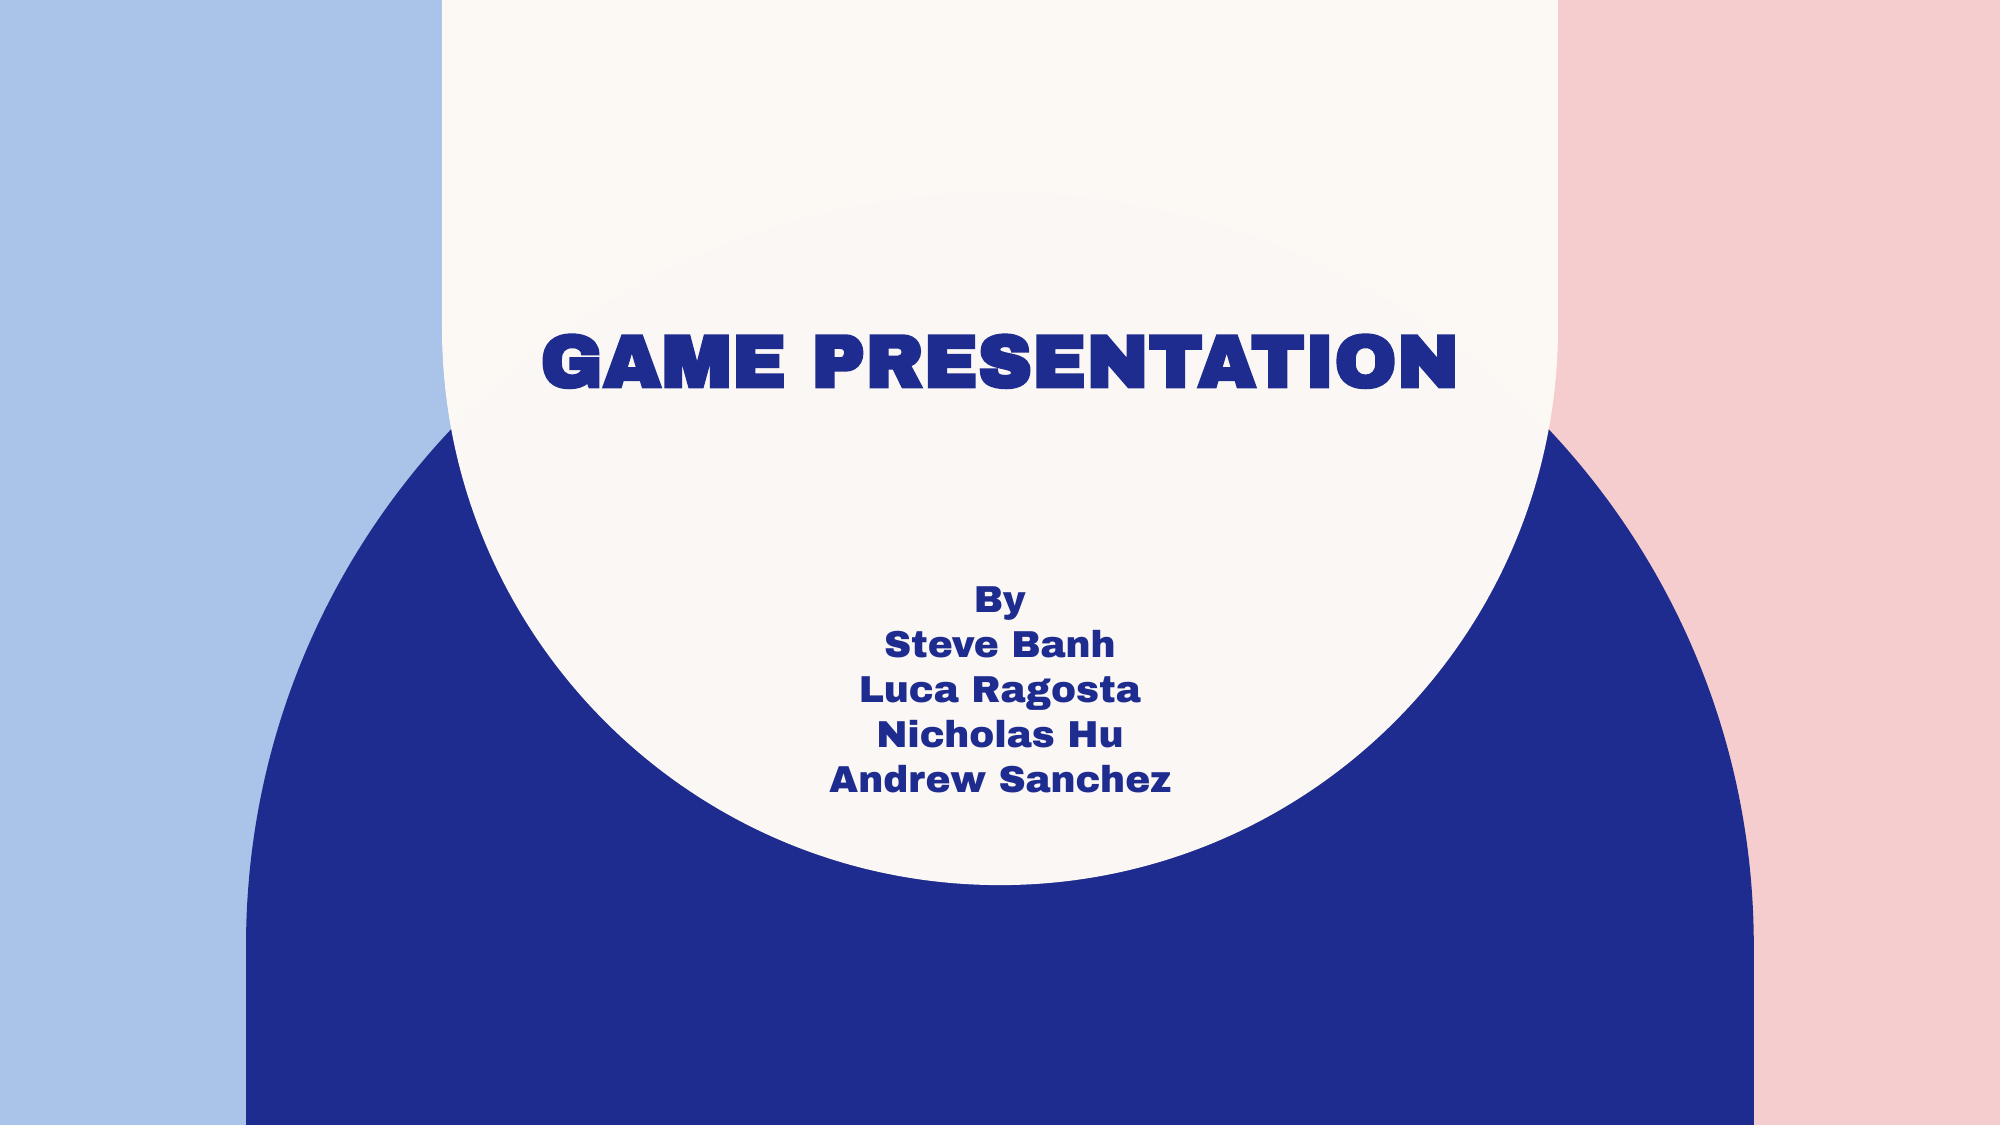

# GAME PRESENTATION
By
Steve Banh
Luca Ragosta
Nicholas Hu
Andrew Sanchez